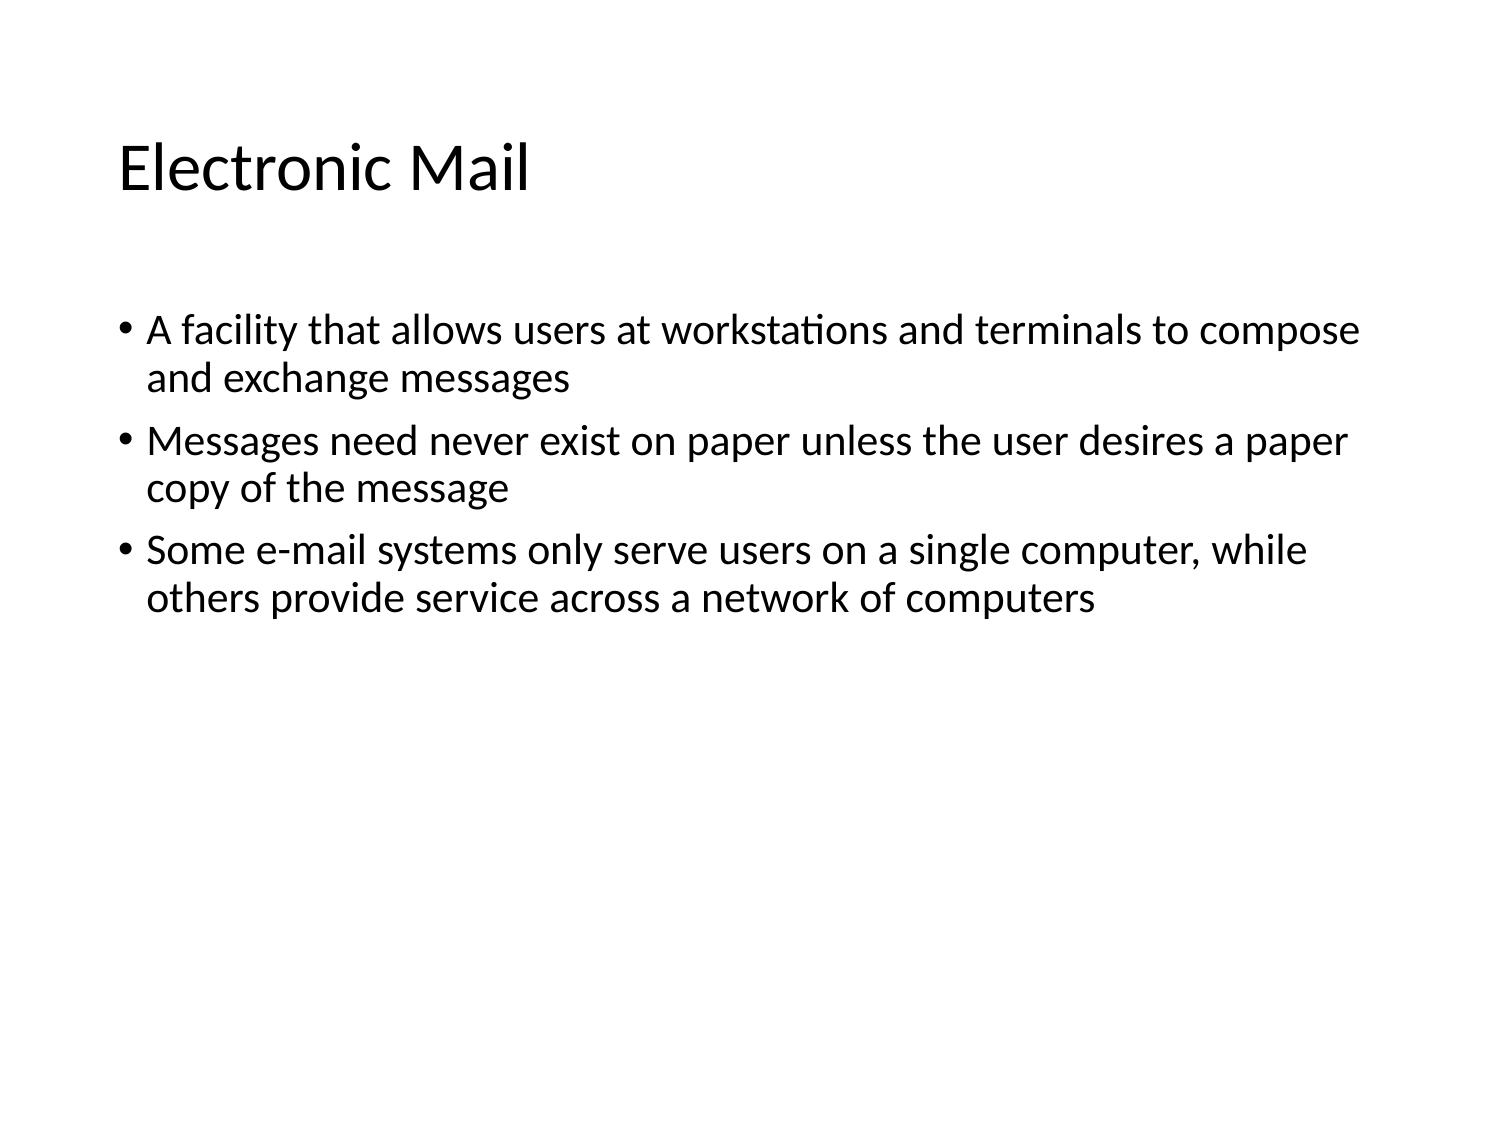

# Electronic Mail
A facility that allows users at workstations and terminals to compose and exchange messages
Messages need never exist on paper unless the user desires a paper copy of the message
Some e-mail systems only serve users on a single computer, while others provide service across a network of computers